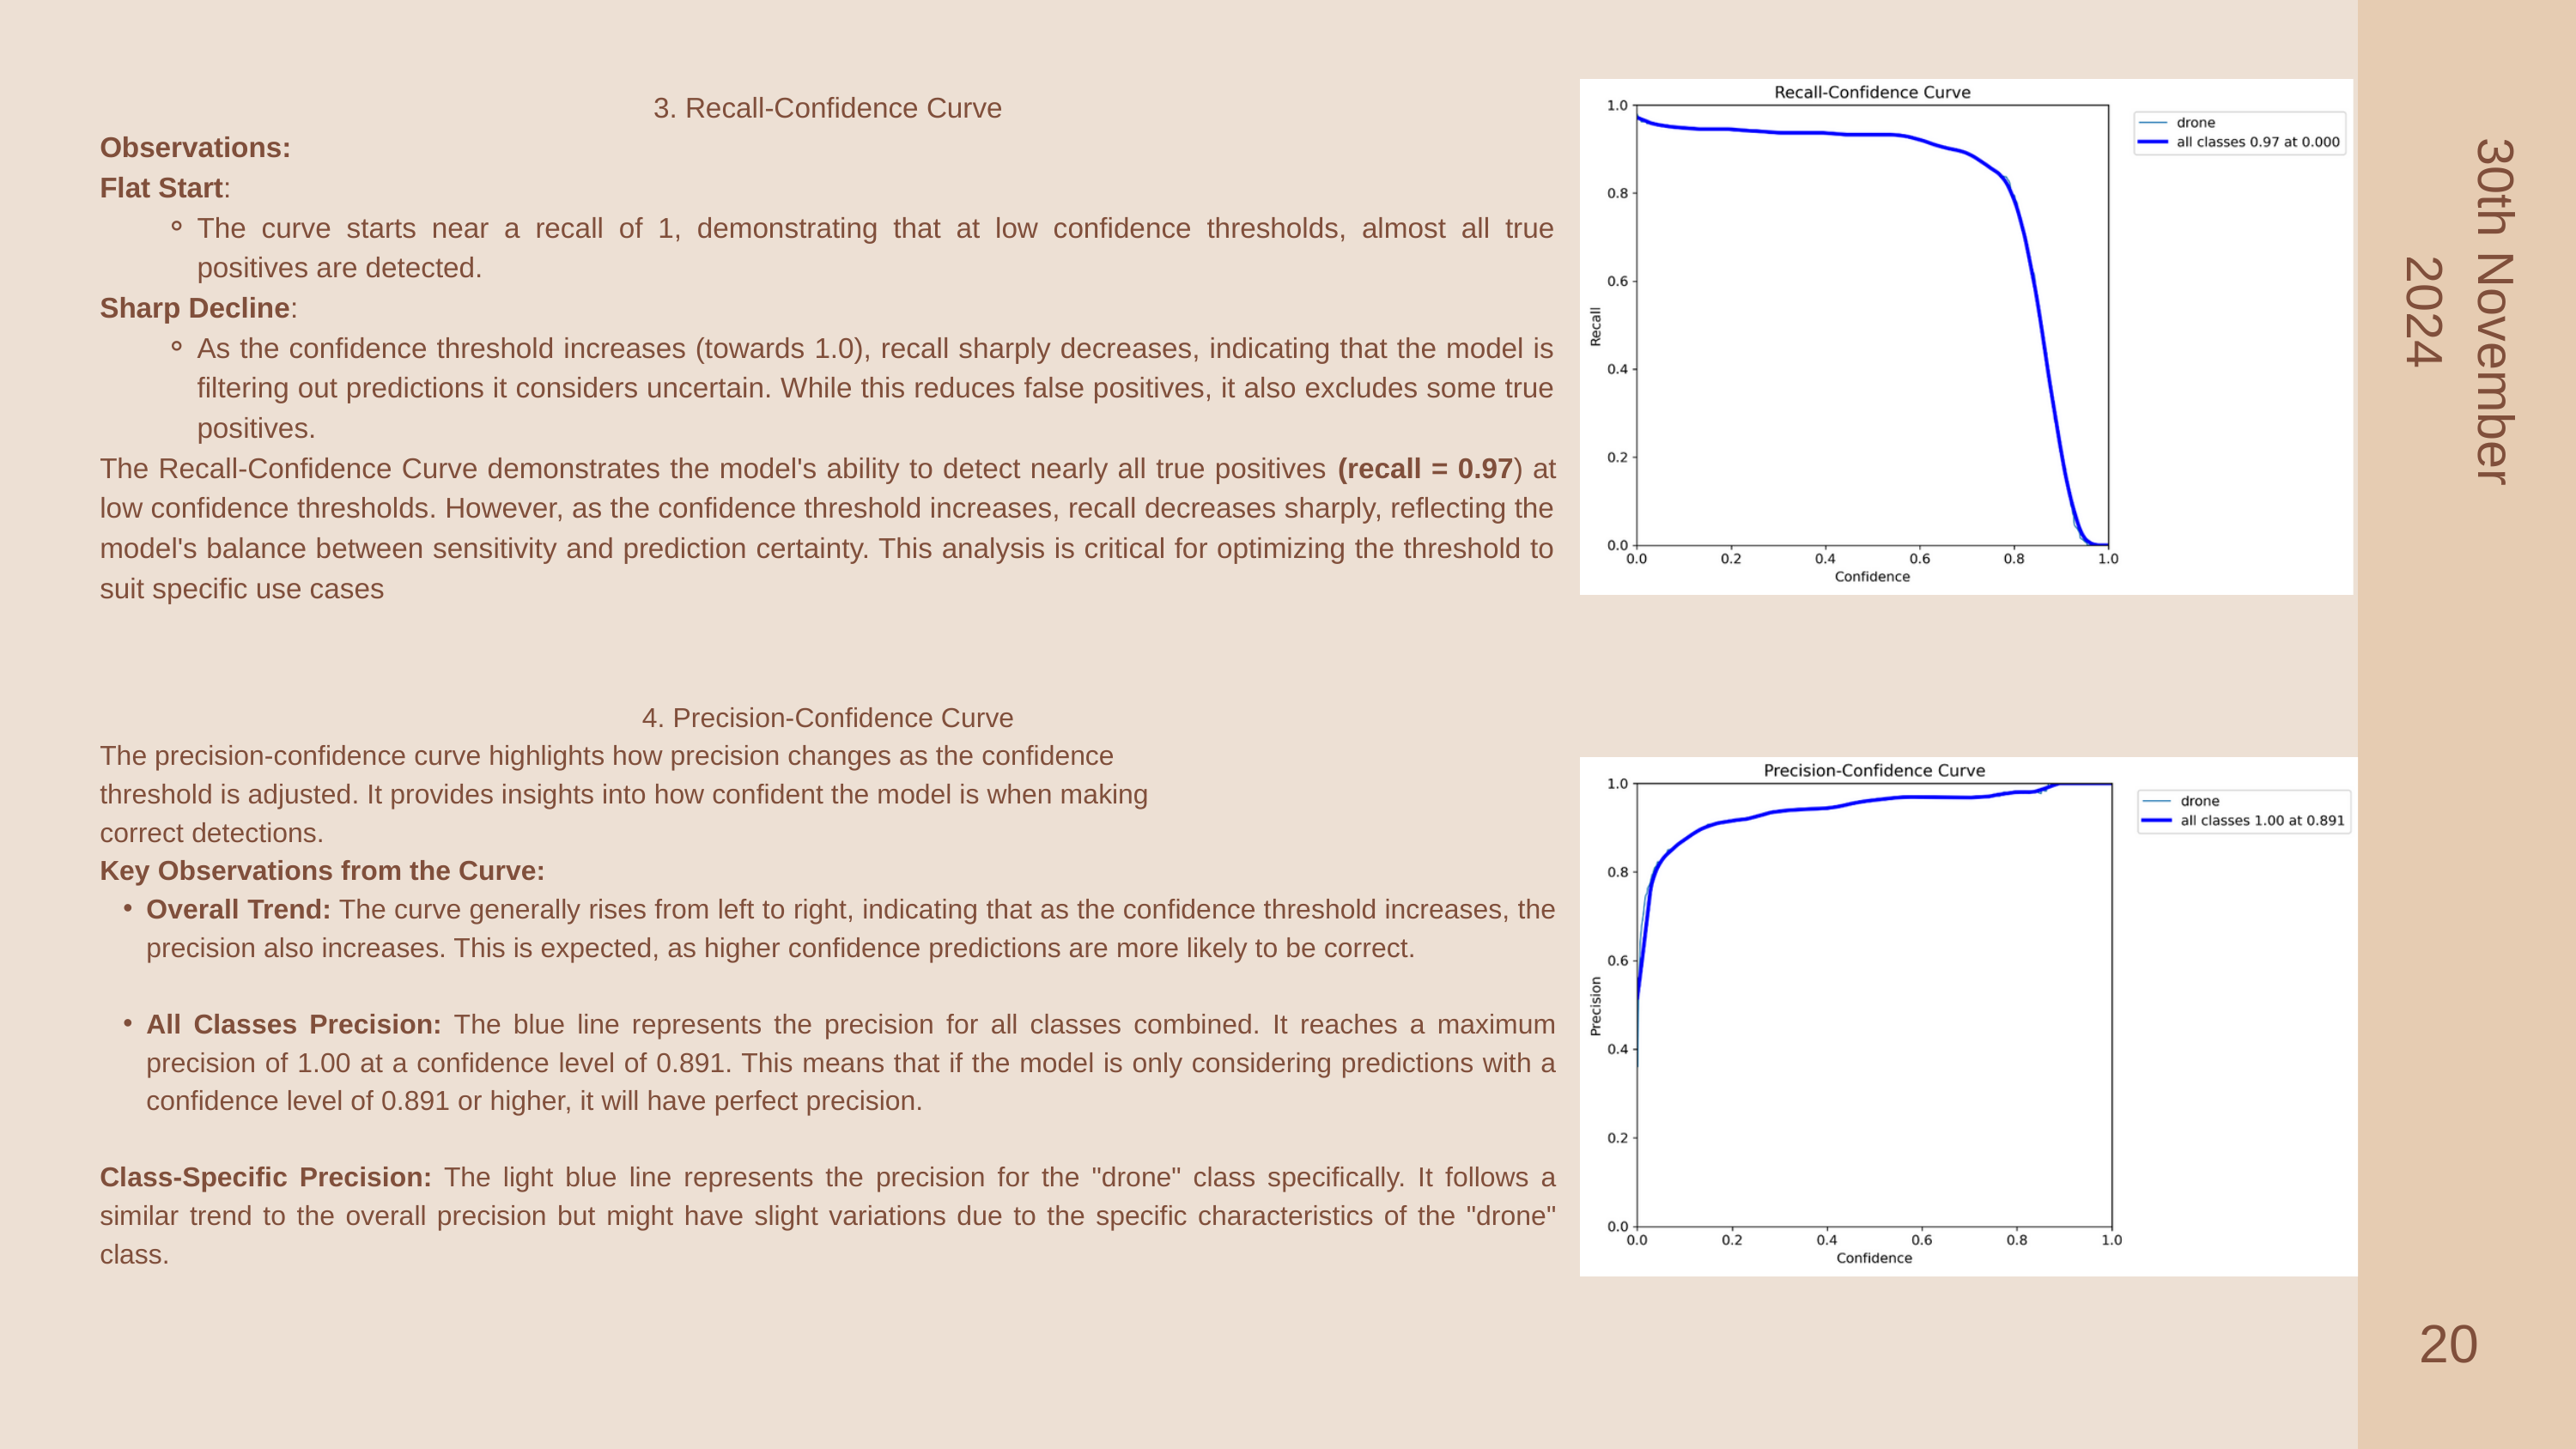

3. Recall-Confidence Curve
Observations:
Flat Start:
The curve starts near a recall of 1, demonstrating that at low confidence thresholds, almost all true positives are detected.
Sharp Decline:
As the confidence threshold increases (towards 1.0), recall sharply decreases, indicating that the model is filtering out predictions it considers uncertain. While this reduces false positives, it also excludes some true positives.
The Recall-Confidence Curve demonstrates the model's ability to detect nearly all true positives (recall = 0.97) at low confidence thresholds. However, as the confidence threshold increases, recall decreases sharply, reflecting the model's balance between sensitivity and prediction certainty. This analysis is critical for optimizing the threshold to suit specific use cases

30th November
2024
4. Precision-Confidence Curve
The precision-confidence curve highlights how precision changes as the confidence
threshold is adjusted. It provides insights into how confident the model is when making
correct detections.
Key Observations from the Curve:
Overall Trend: The curve generally rises from left to right, indicating that as the confidence threshold increases, the precision also increases. This is expected, as higher confidence predictions are more likely to be correct.

All Classes Precision: The blue line represents the precision for all classes combined. It reaches a maximum precision of 1.00 at a confidence level of 0.891. This means that if the model is only considering predictions with a confidence level of 0.891 or higher, it will have perfect precision.

Class-Specific Precision: The light blue line represents the precision for the "drone" class specifically. It follows a similar trend to the overall precision but might have slight variations due to the specific characteristics of the "drone" class.

20
2